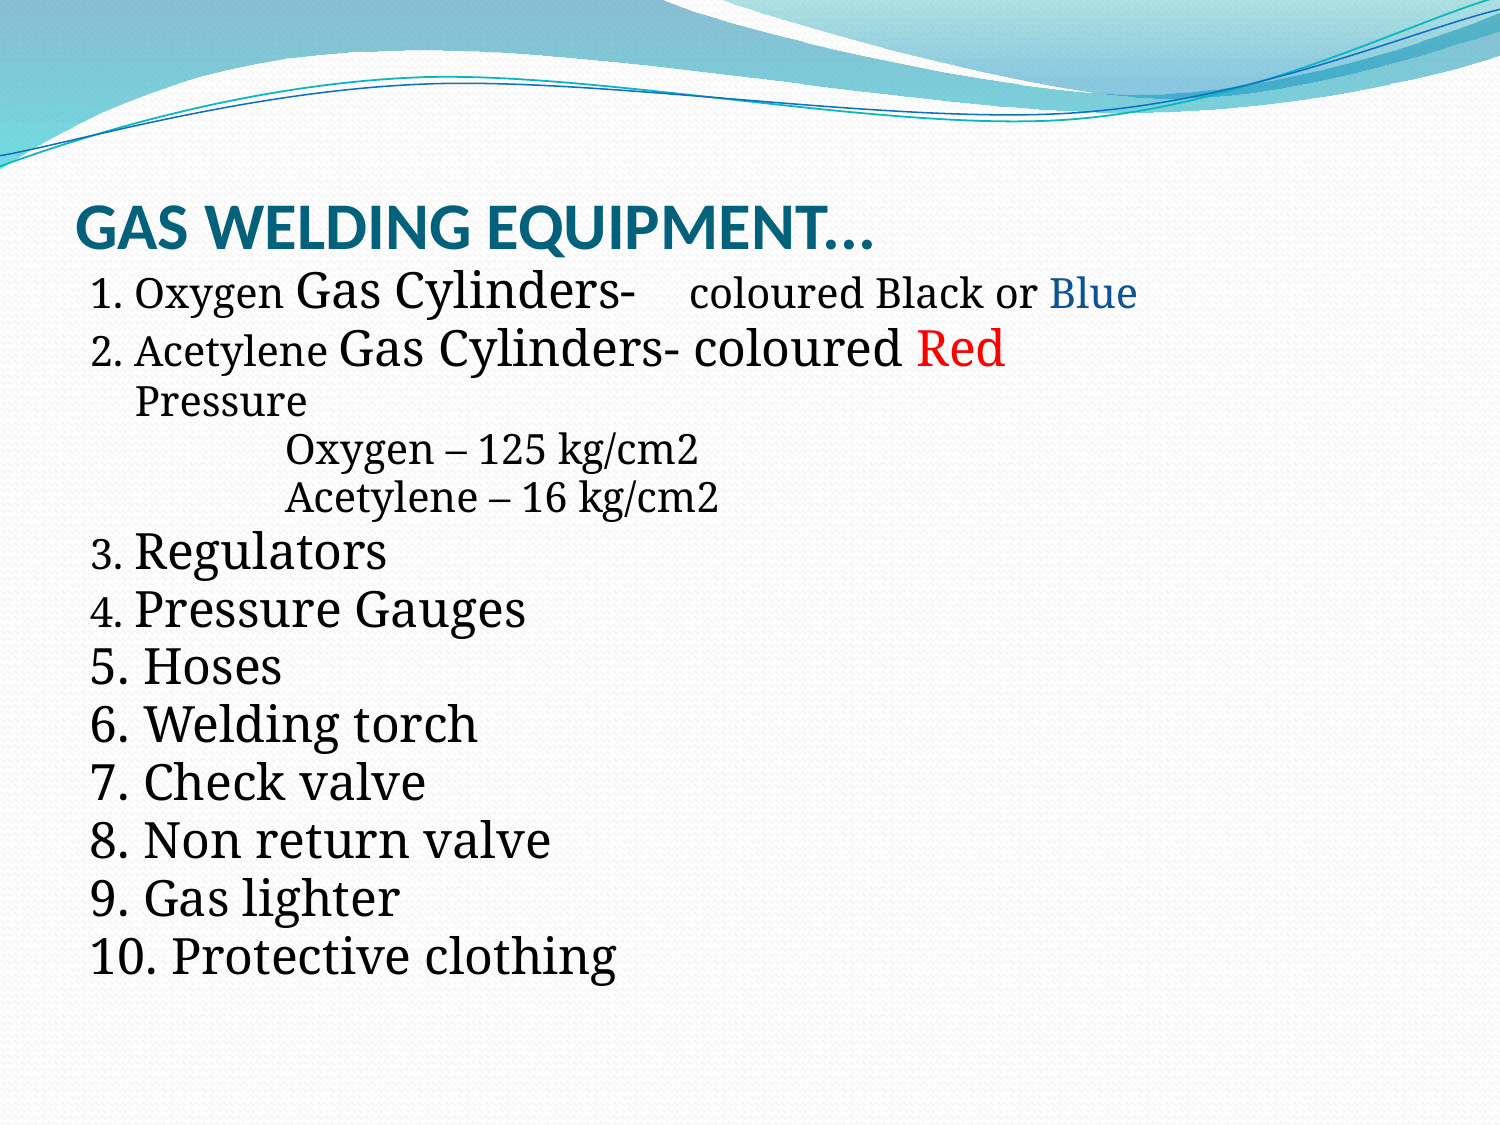

# GAS WELDING EQUIPMENT...
1. Oxygen Gas Cylinders-    coloured Black or Blue
2. Acetylene Gas Cylinders- coloured Red
	Pressure
		Oxygen – 125 kg/cm2
		Acetylene – 16 kg/cm2
3. Regulators
4. Pressure Gauges
5. Hoses
6. Welding torch
7. Check valve
8. Non return valve
9. Gas lighter
10. Protective clothing